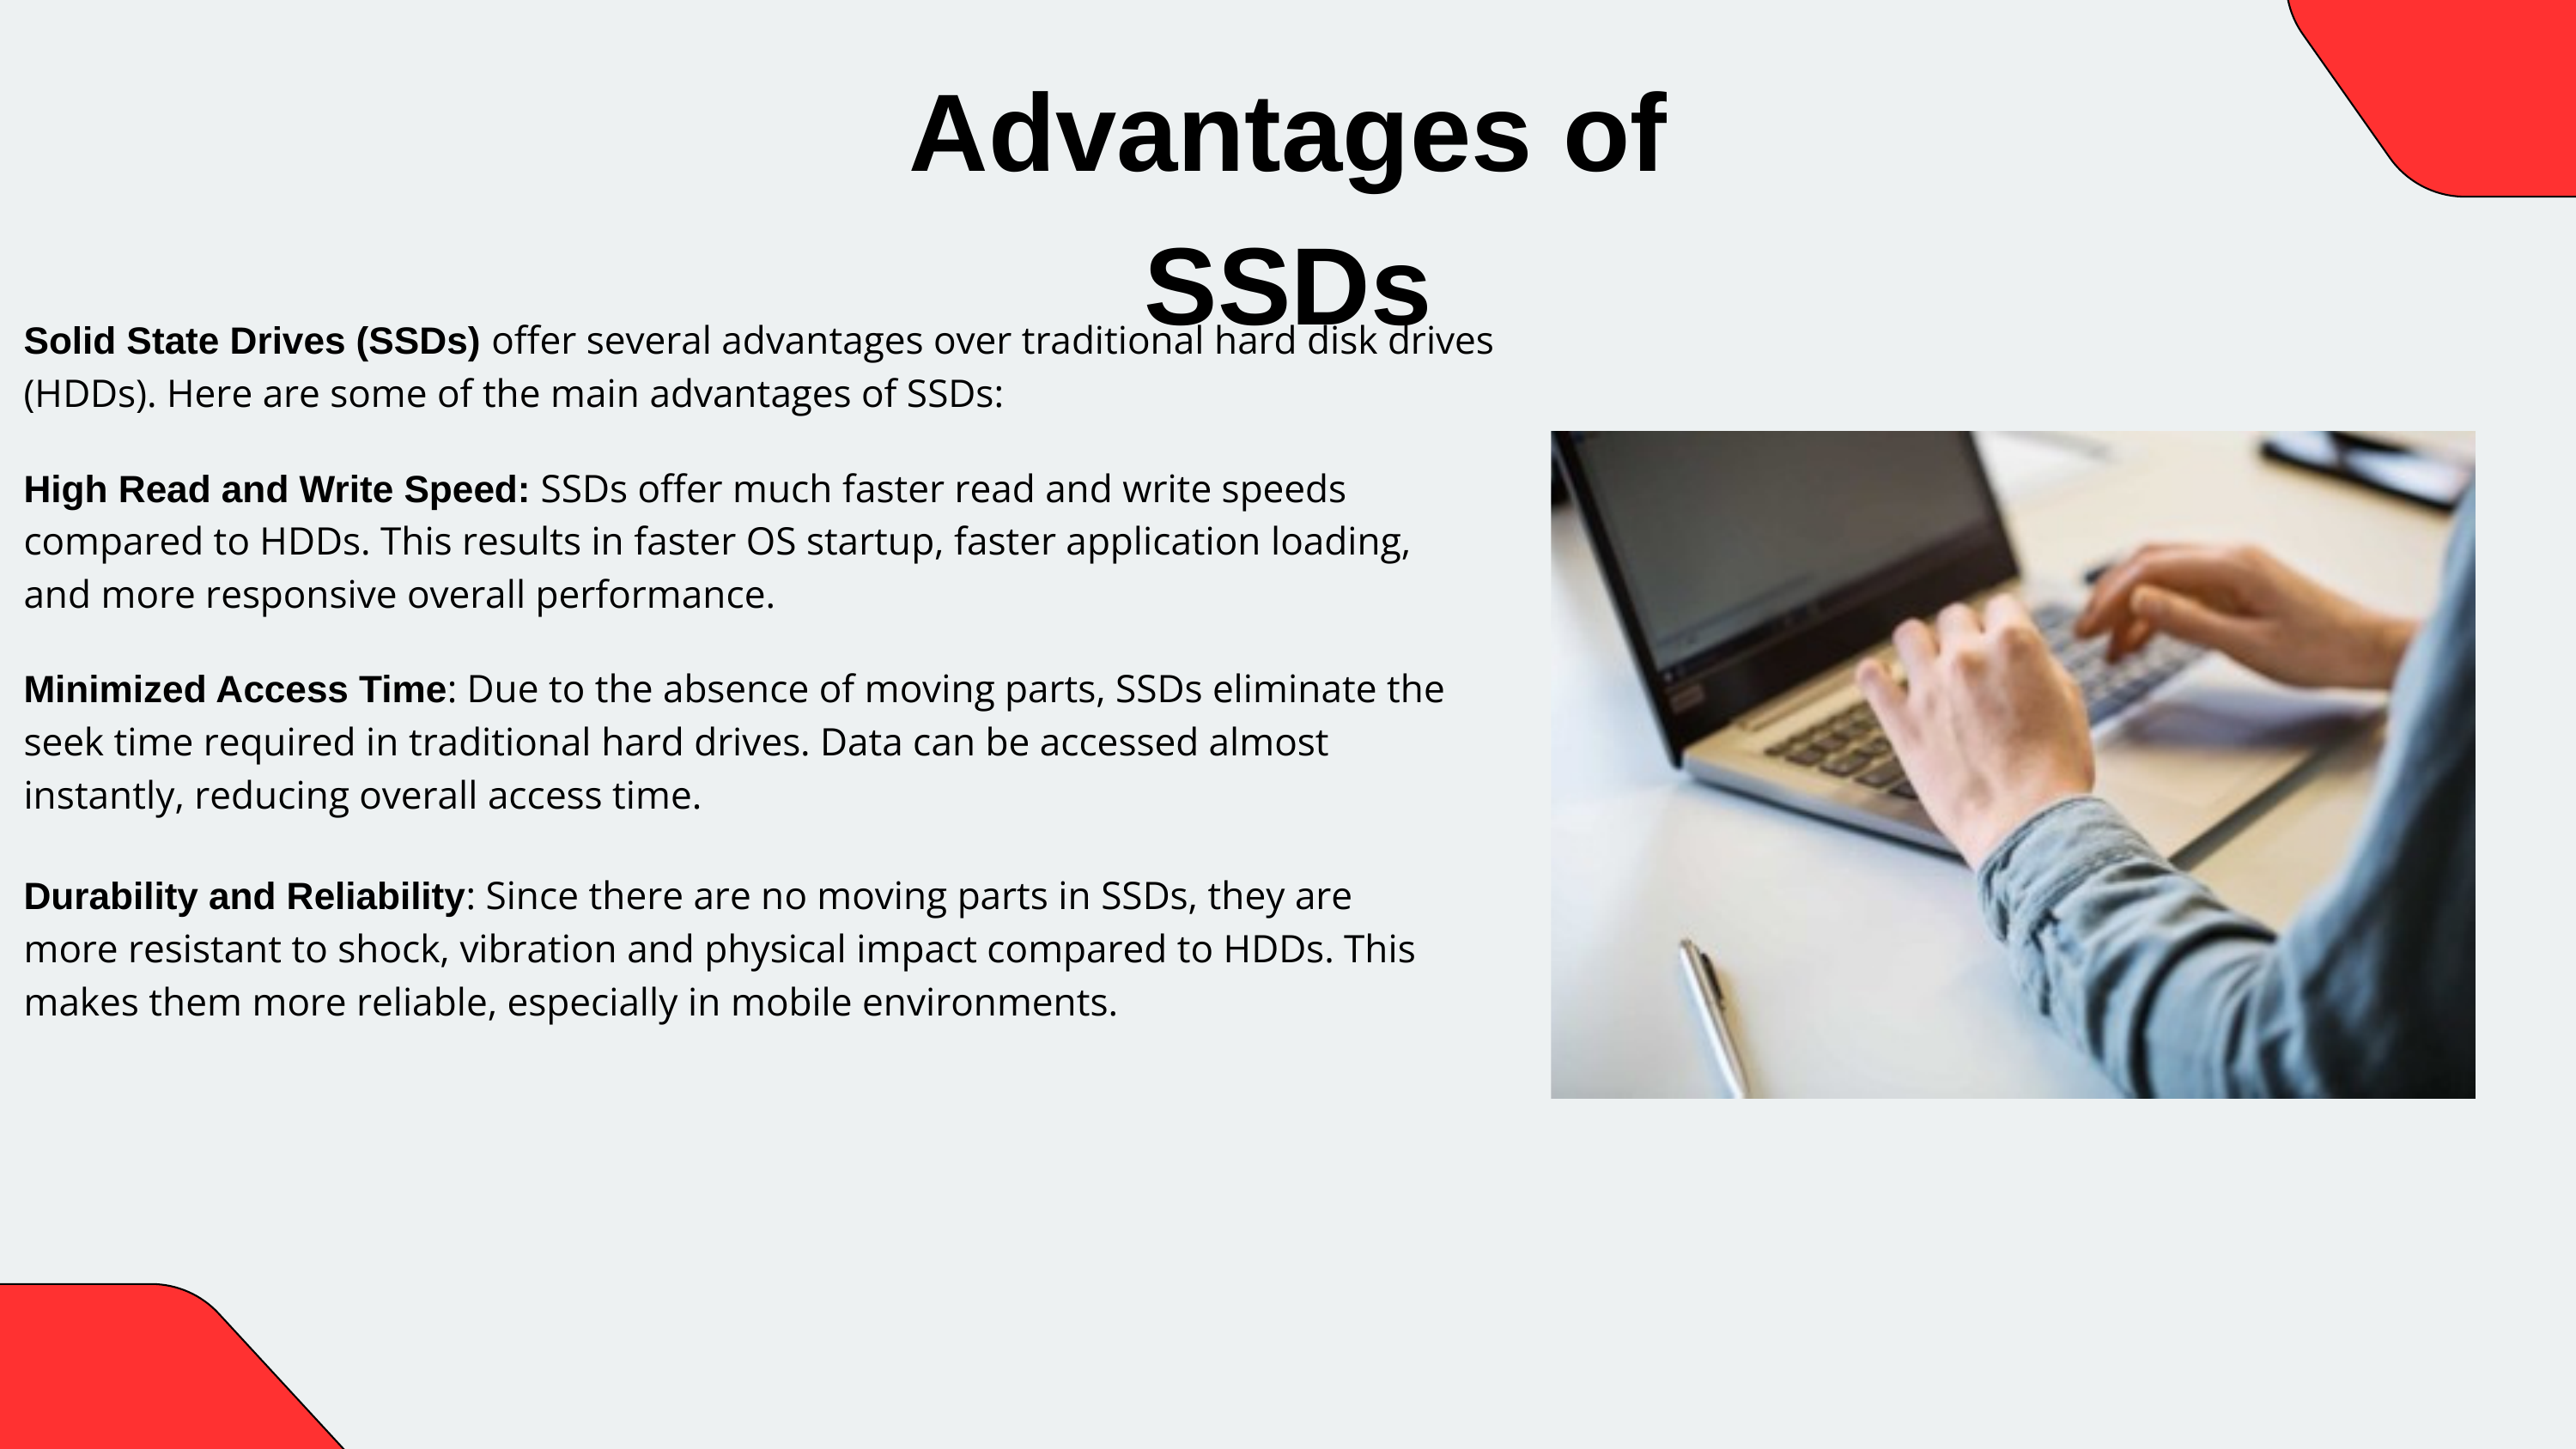

Advantages of SSDs

Solid State Drives (SSDs) offer several advantages over traditional hard disk drives (HDDs). Here are some of the main advantages of SSDs:

High Read and Write Speed: SSDs offer much faster read and write speeds compared to HDDs. This results in faster OS startup, faster application loading, and more responsive overall performance.
Minimized Access Time: Due to the absence of moving parts, SSDs eliminate the seek time required in traditional hard drives. Data can be accessed almost instantly, reducing overall access time.
Durability and Reliability: Since there are no moving parts in SSDs, they are more resistant to shock, vibration and physical impact compared to HDDs. This makes them more reliable, especially in mobile environments.